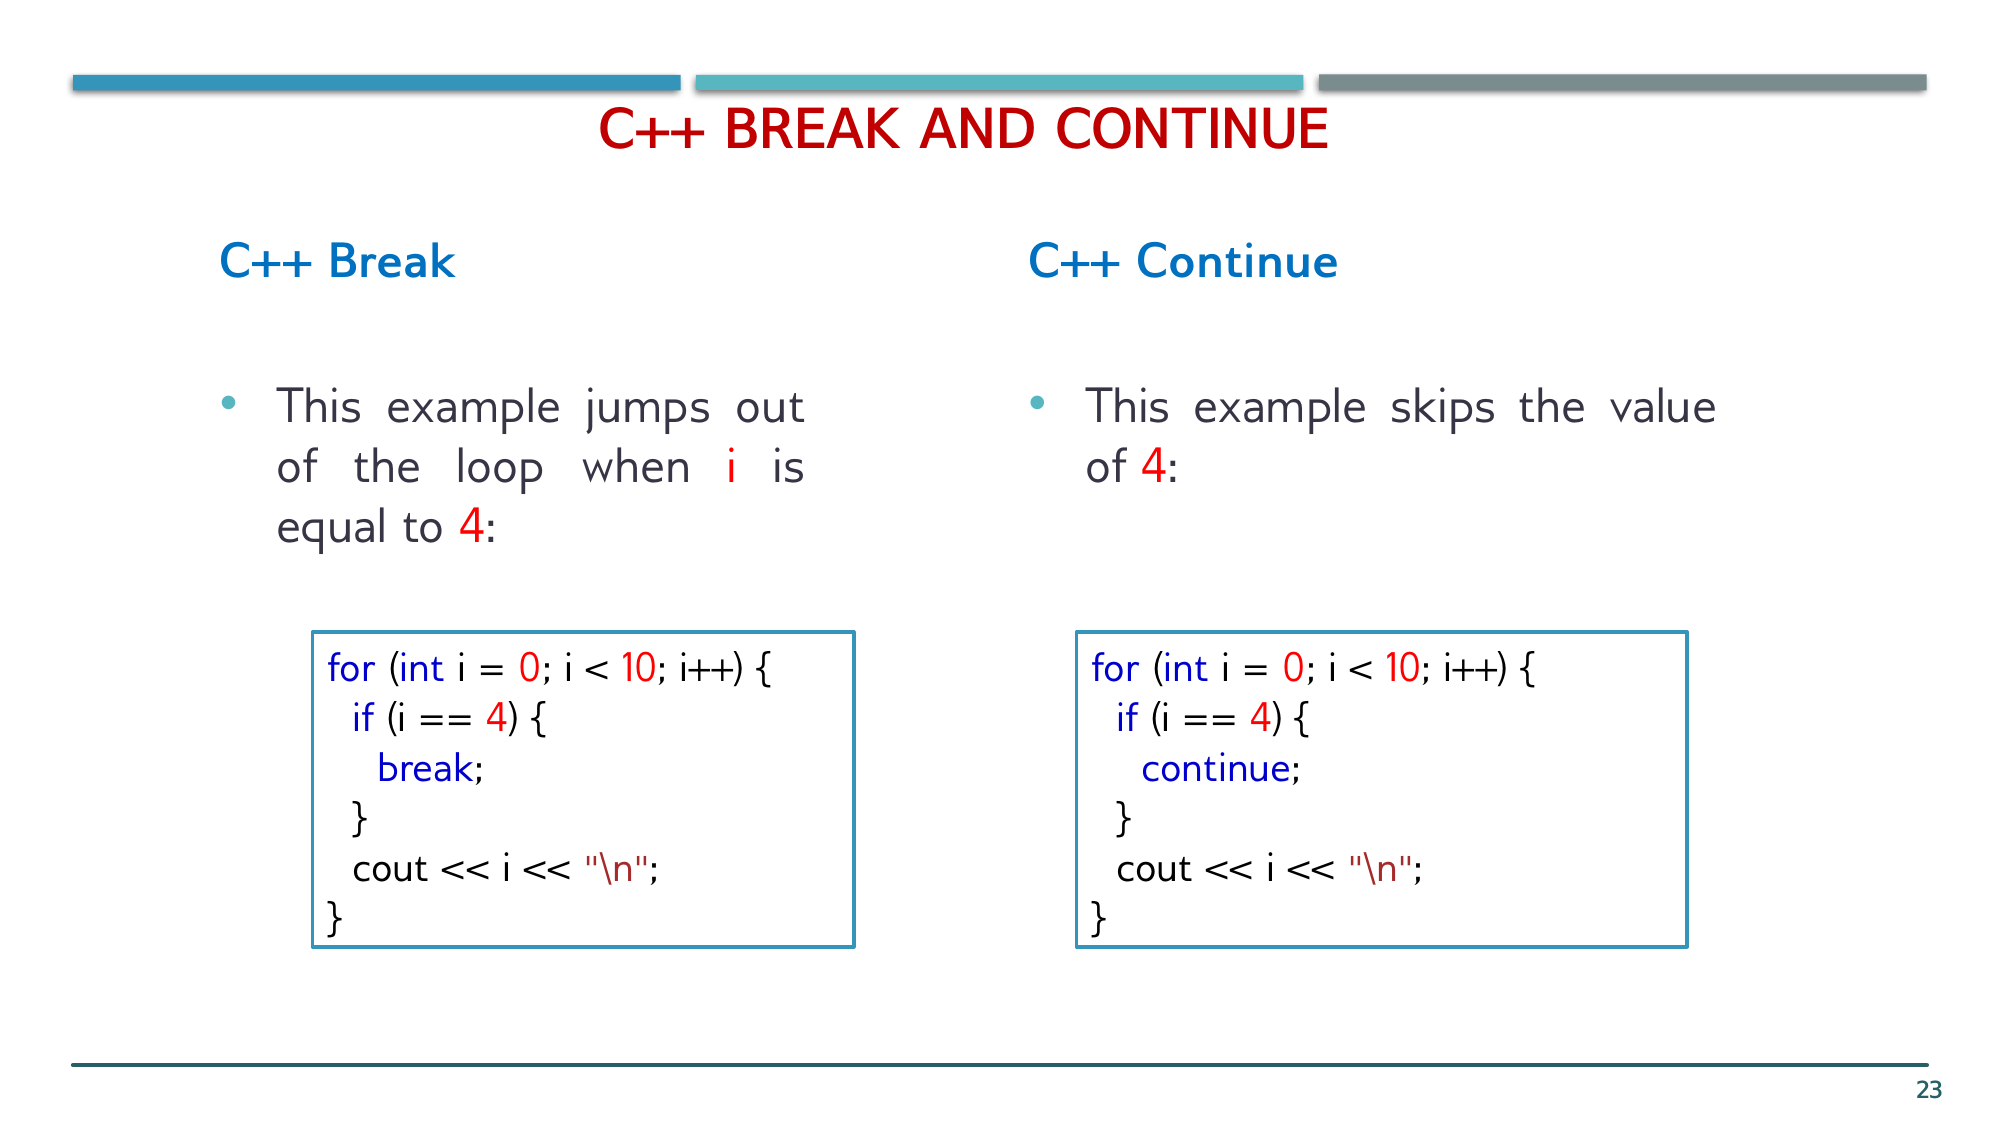

# C++ Break and Continue
C++ Break

This example jumps out of the loop when i is equal to 4:

C++ Continue

This example skips the value of 4:
for (int i = 0; i < 10; i++) {
  if (i == 4) {
    break;
  }
  cout << i << "\n";
}
for (int i = 0; i < 10; i++) {
  if (i == 4) {
    continue;
  }
  cout << i << "\n";
}
23